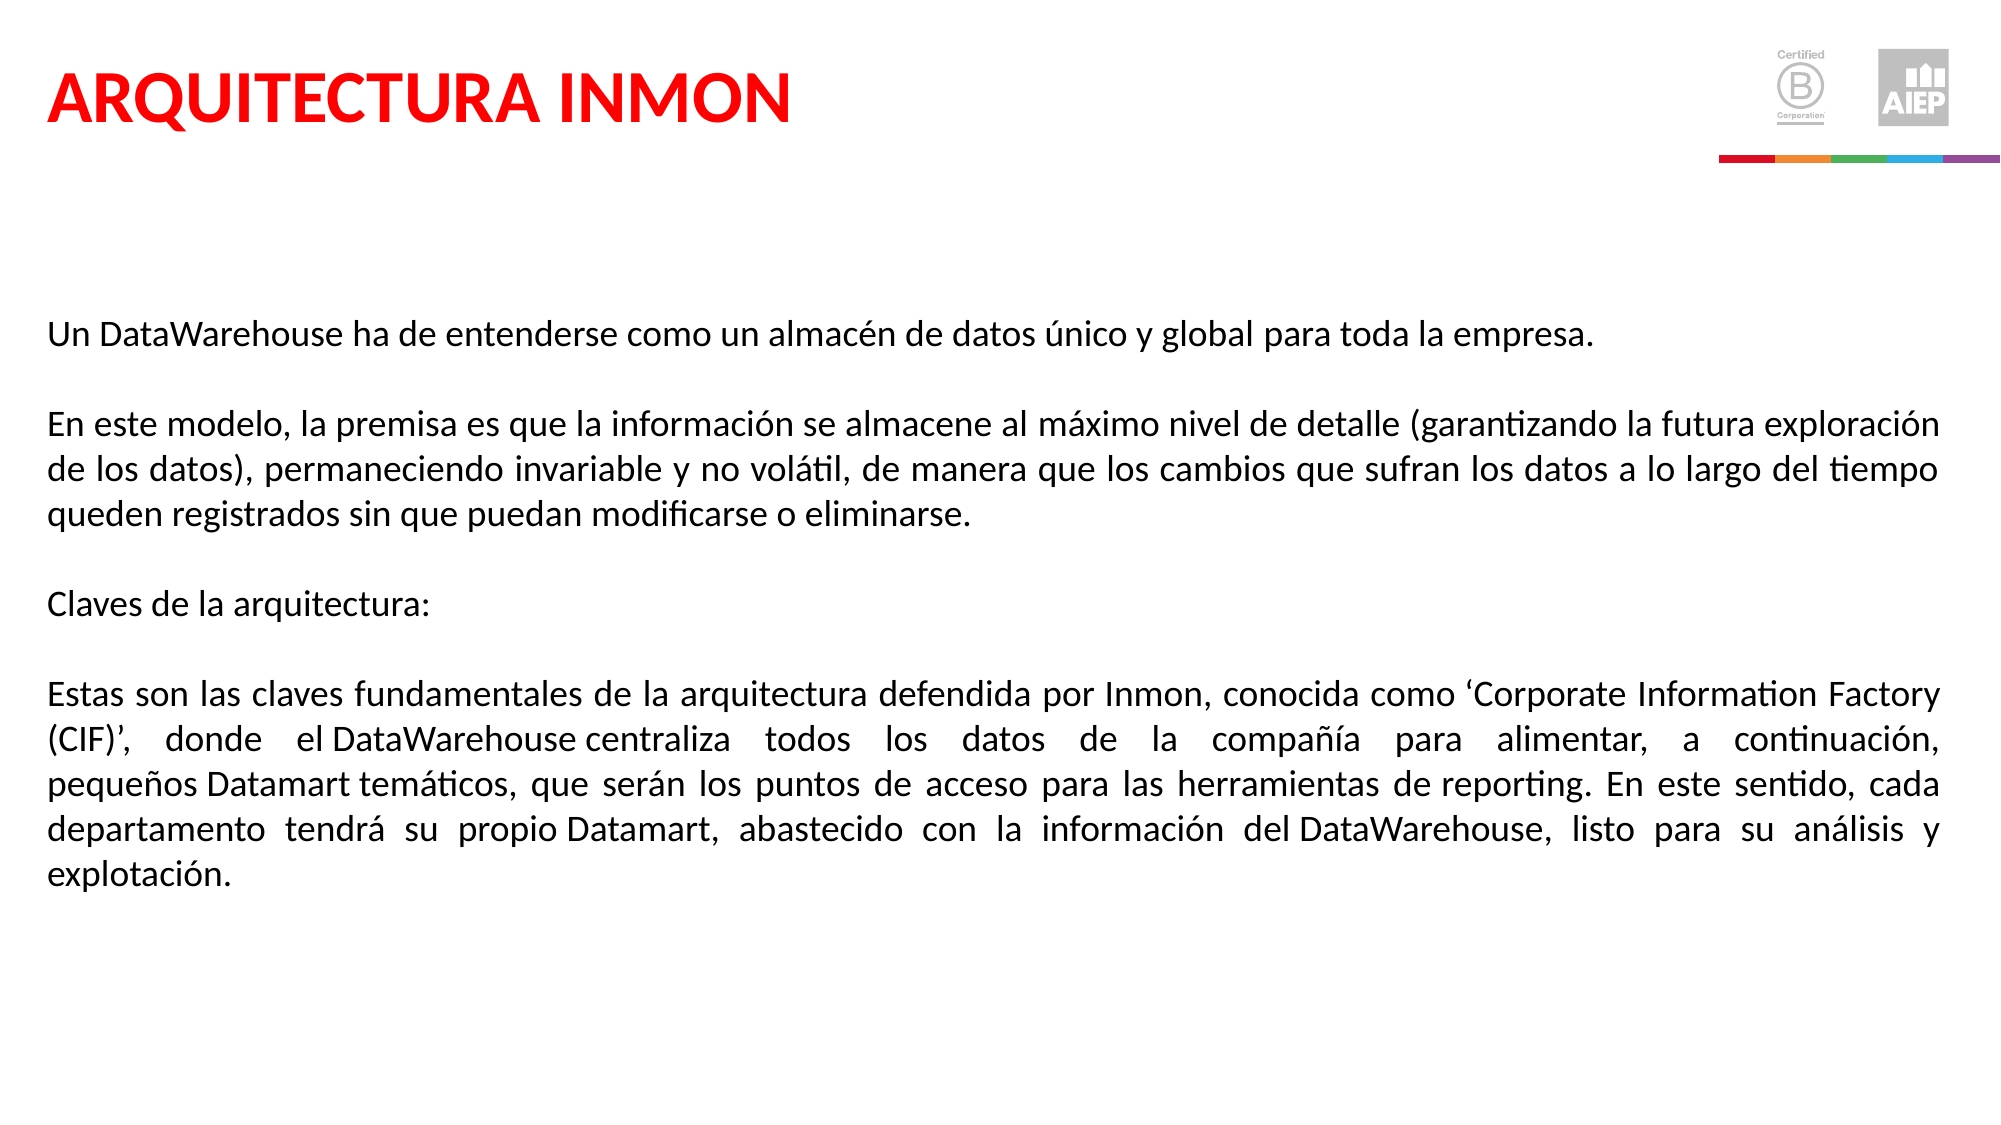

ARQUITECTURA INMON
Un DataWarehouse ha de entenderse como un almacén de datos único y global para toda la empresa.

En este modelo, la premisa es que la información se almacene al máximo nivel de detalle (garantizando la futura exploración de los datos), permaneciendo invariable y no volátil, de manera que los cambios que sufran los datos a lo largo del tiempo queden registrados sin que puedan modificarse o eliminarse.

Claves de la arquitectura:

Estas son las claves fundamentales de la arquitectura defendida por Inmon, conocida como ‘Corporate Information Factory (CIF)’, donde el DataWarehouse centraliza todos los datos de la compañía para alimentar, a continuación, pequeños Datamart temáticos, que serán los puntos de acceso para las herramientas de reporting. En este sentido, cada departamento tendrá su propio Datamart, abastecido con la información del DataWarehouse, listo para su análisis y explotación.